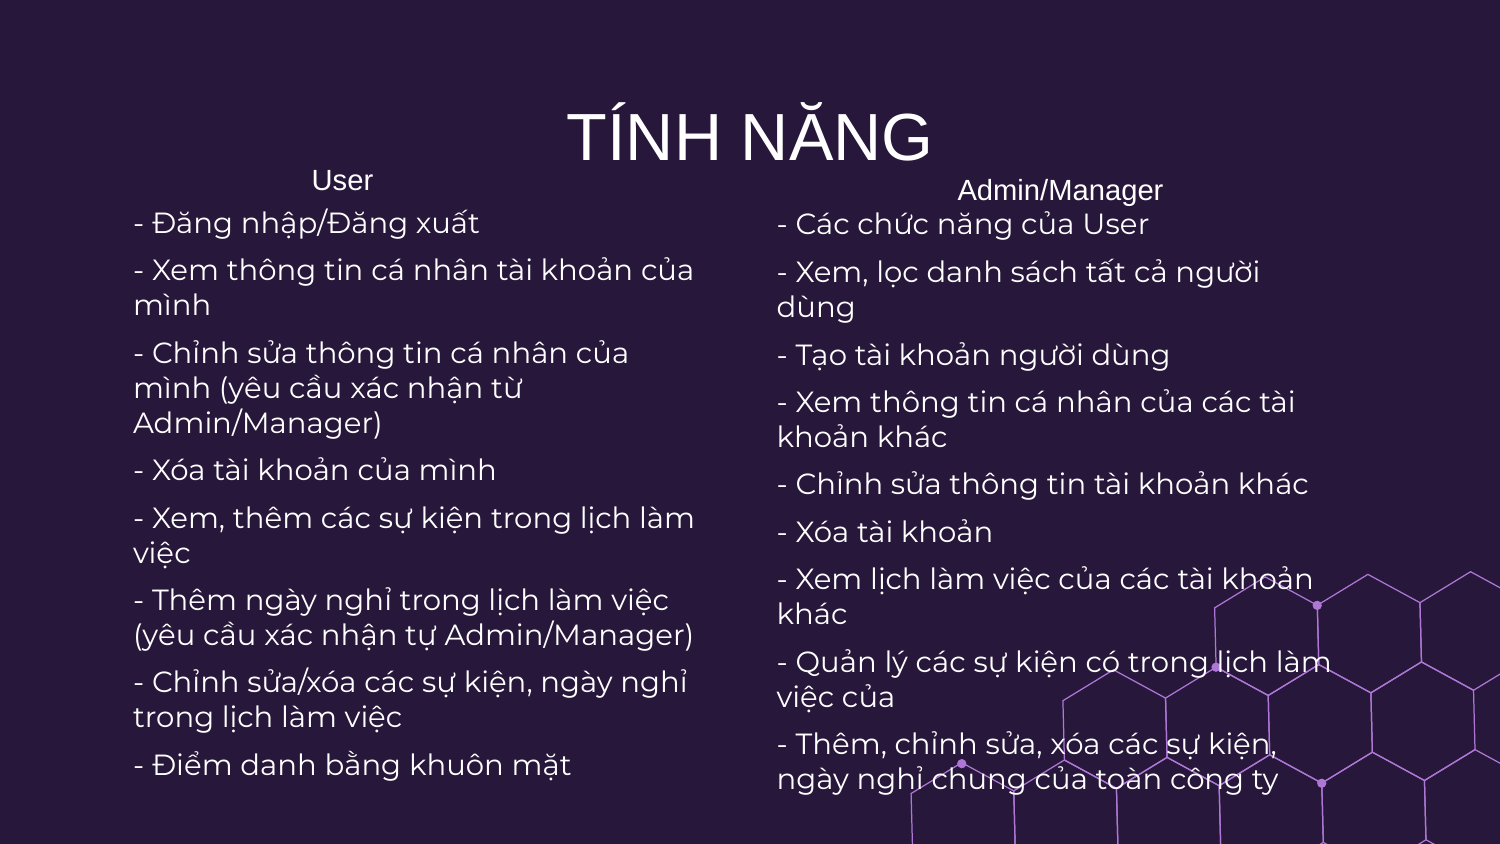

# TÍNH NĂNG
User
Admin/Manager
- Đăng nhập/Đăng xuất
- Xem thông tin cá nhân tài khoản của mình
- Chỉnh sửa thông tin cá nhân của mình (yêu cầu xác nhận từ Admin/Manager)
- Xóa tài khoản của mình
- Xem, thêm các sự kiện trong lịch làm việc
- Thêm ngày nghỉ trong lịch làm việc (yêu cầu xác nhận tự Admin/Manager)
- Chỉnh sửa/xóa các sự kiện, ngày nghỉ trong lịch làm việc
- Điểm danh bằng khuôn mặt
- Các chức năng của User
- Xem, lọc danh sách tất cả người dùng
- Tạo tài khoản người dùng
- Xem thông tin cá nhân của các tài khoản khác
- Chỉnh sửa thông tin tài khoản khác
- Xóa tài khoản
- Xem lịch làm việc của các tài khoản khác
- Quản lý các sự kiện có trong lịch làm việc của
- Thêm, chỉnh sửa, xóa các sự kiện, ngày nghỉ chung của toàn công ty